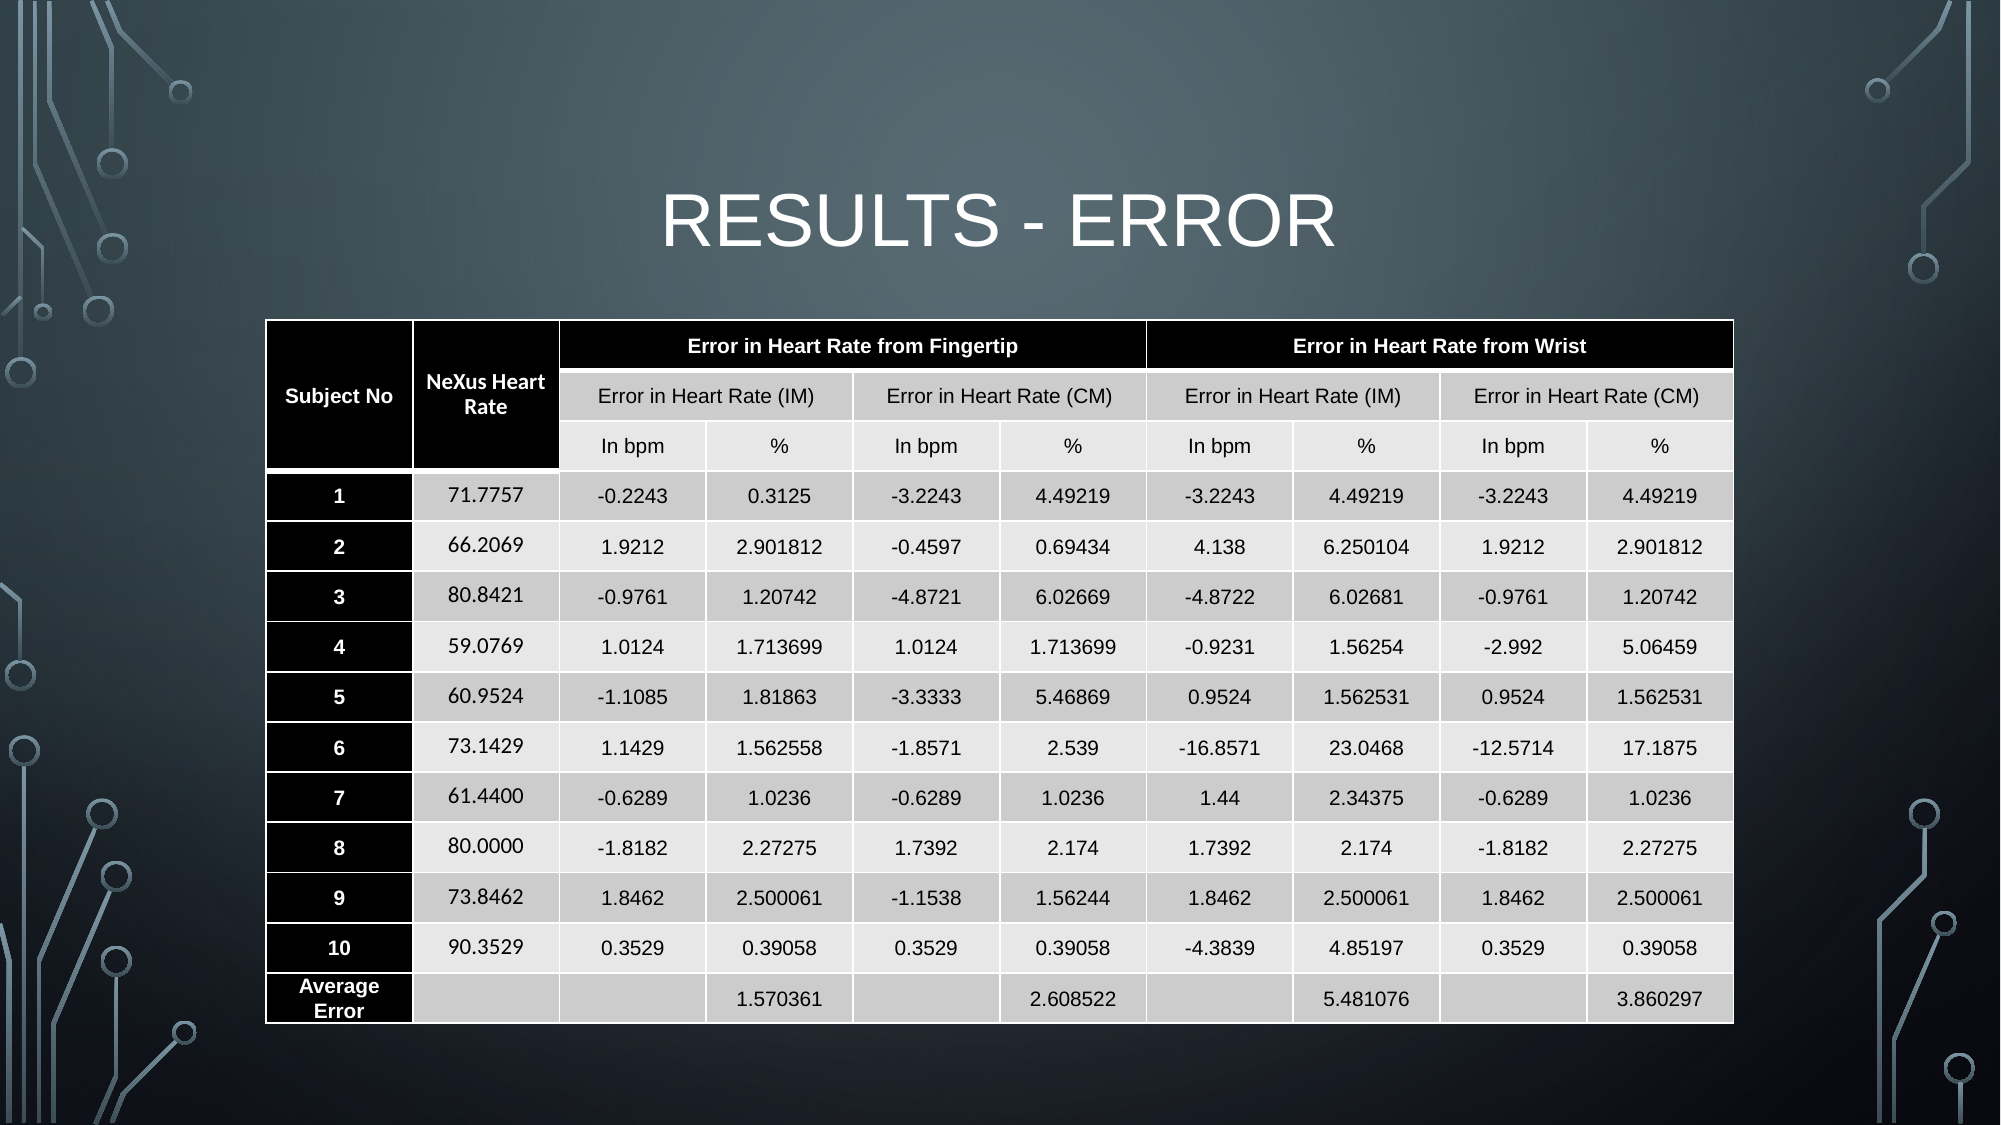

# Results - Error
| Subject No | NeXus Heart Rate | Error in Heart Rate from Fingertip |  |  |  | Error in Heart Rate from Wrist |  |  |  |
| --- | --- | --- | --- | --- | --- | --- | --- | --- | --- |
|  |  | Error in Heart Rate (IM) |  | Error in Heart Rate (CM) |  | Error in Heart Rate (IM) |  | Error in Heart Rate (CM) |  |
|  |  | In bpm | % | In bpm | % | In bpm | % | In bpm | % |
| 1 | 71.7757 | -0.2243 | 0.3125 | -3.2243 | 4.49219 | -3.2243 | 4.49219 | -3.2243 | 4.49219 |
| 2 | 66.2069 | 1.9212 | 2.901812 | -0.4597 | 0.69434 | 4.138 | 6.250104 | 1.9212 | 2.901812 |
| 3 | 80.8421 | -0.9761 | 1.20742 | -4.8721 | 6.02669 | -4.8722 | 6.02681 | -0.9761 | 1.20742 |
| 4 | 59.0769 | 1.0124 | 1.713699 | 1.0124 | 1.713699 | -0.9231 | 1.56254 | -2.992 | 5.06459 |
| 5 | 60.9524 | -1.1085 | 1.81863 | -3.3333 | 5.46869 | 0.9524 | 1.562531 | 0.9524 | 1.562531 |
| 6 | 73.1429 | 1.1429 | 1.562558 | -1.8571 | 2.539 | -16.8571 | 23.0468 | -12.5714 | 17.1875 |
| 7 | 61.4400 | -0.6289 | 1.0236 | -0.6289 | 1.0236 | 1.44 | 2.34375 | -0.6289 | 1.0236 |
| 8 | 80.0000 | -1.8182 | 2.27275 | 1.7392 | 2.174 | 1.7392 | 2.174 | -1.8182 | 2.27275 |
| 9 | 73.8462 | 1.8462 | 2.500061 | -1.1538 | 1.56244 | 1.8462 | 2.500061 | 1.8462 | 2.500061 |
| 10 | 90.3529 | 0.3529 | 0.39058 | 0.3529 | 0.39058 | -4.3839 | 4.85197 | 0.3529 | 0.39058 |
| Average Error |  |  | 1.570361 |  | 2.608522 |  | 5.481076 |  | 3.860297 |